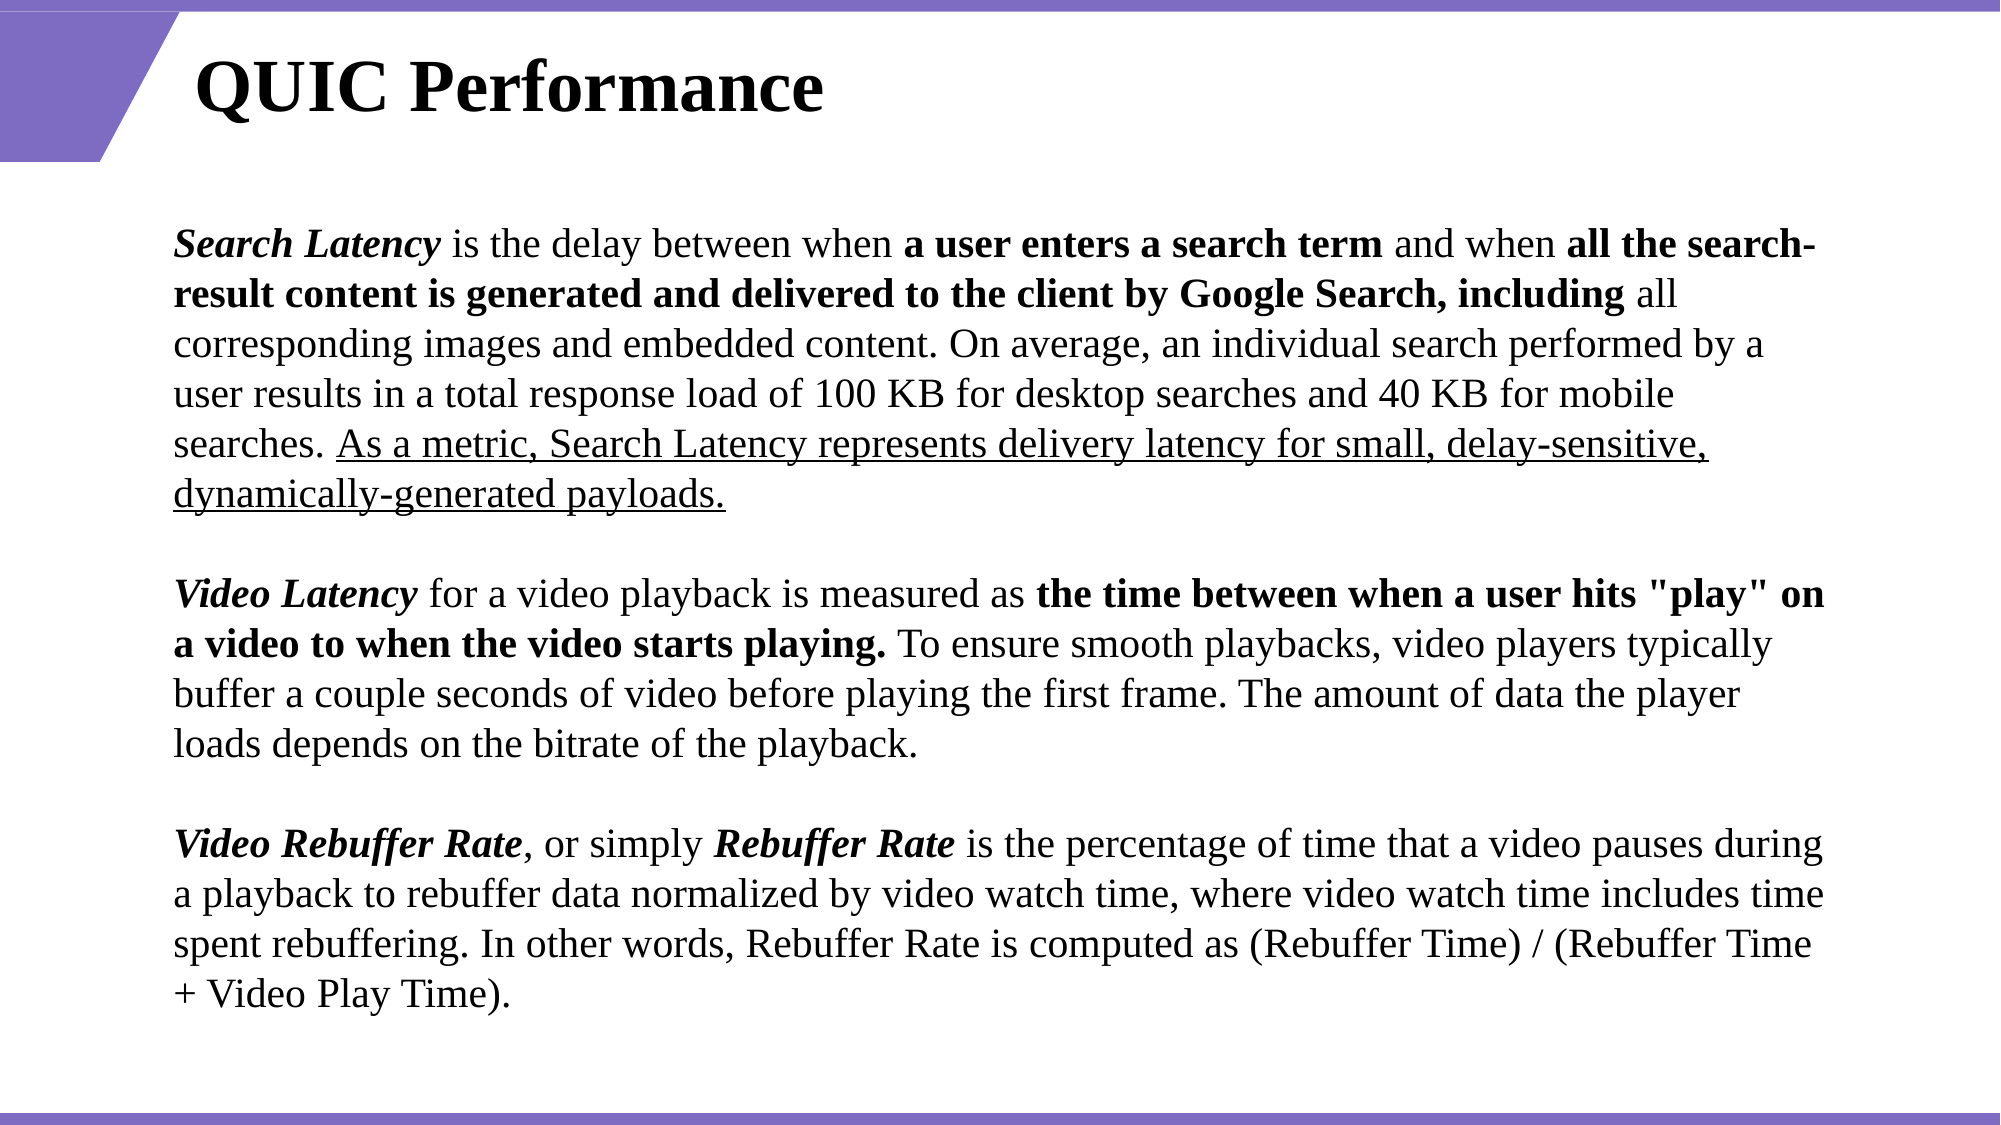

# QUIC Performance
Search Latency is the delay between when a user enters a search term and when all the search-result content is generated and delivered to the client by Google Search, including all corresponding images and embedded content. On average, an individual search performed by a user results in a total response load of 100 KB for desktop searches and 40 KB for mobile searches. As a metric, Search Latency represents delivery latency for small, delay-sensitive, dynamically-generated payloads.

Video Latency for a video playback is measured as the time between when a user hits "play" on a video to when the video starts playing. To ensure smooth playbacks, video players typically buffer a couple seconds of video before playing the first frame. The amount of data the player loads depends on the bitrate of the playback.

Video Rebuffer Rate, or simply Rebuffer Rate is the percentage of time that a video pauses during a playback to rebuffer data normalized by video watch time, where video watch time includes time spent rebuffering. In other words, Rebuffer Rate is computed as (Rebuffer Time) / (Rebuffer Time + Video Play Time).